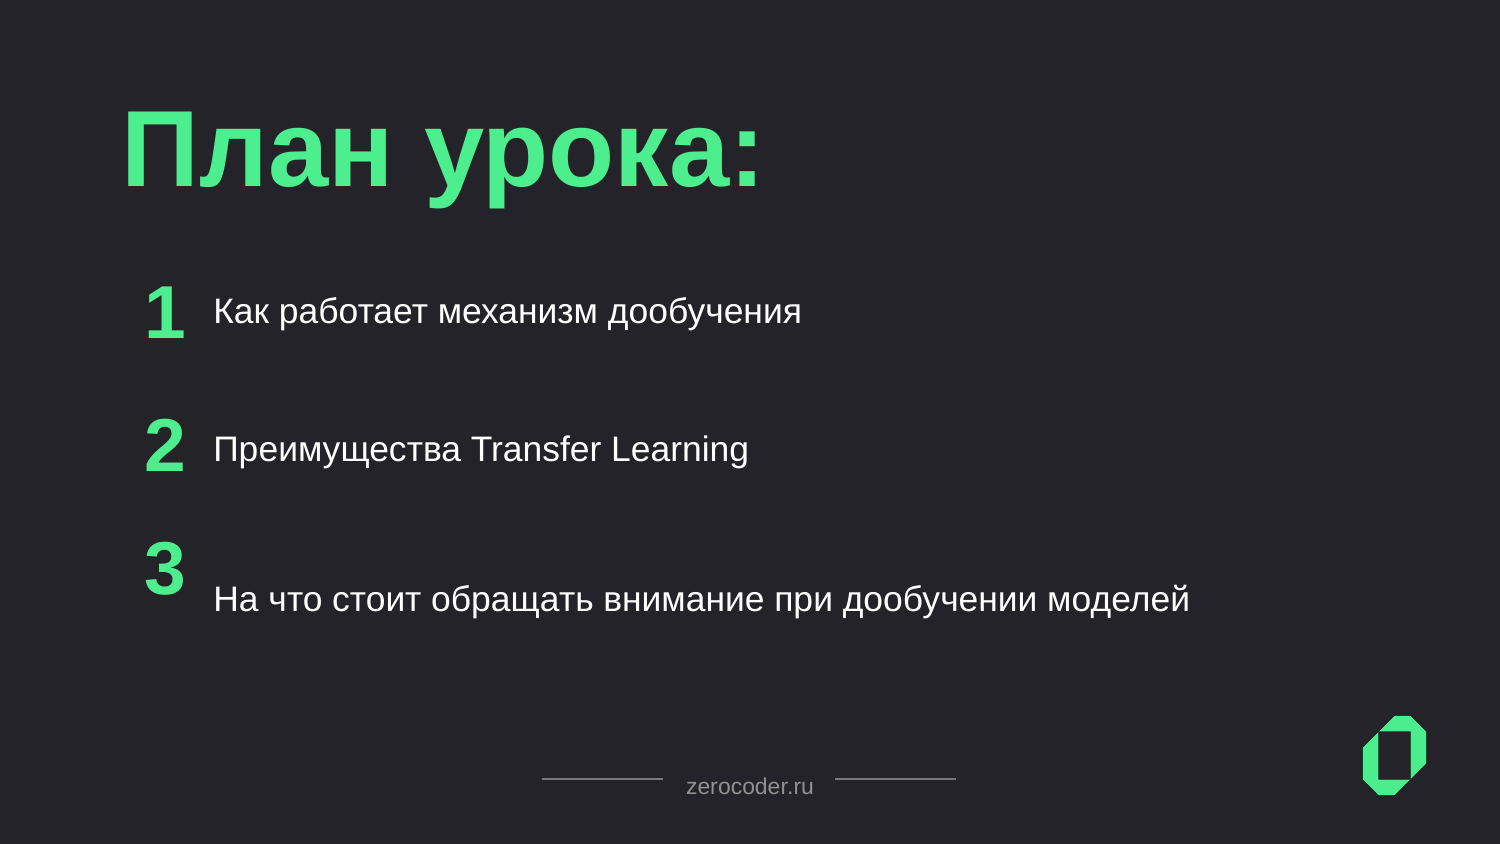

План урока:
1
Как работает механизм дообучения
2
Преимущества Transfer Learning
3
На что стоит обращать внимание при дообучении моделей